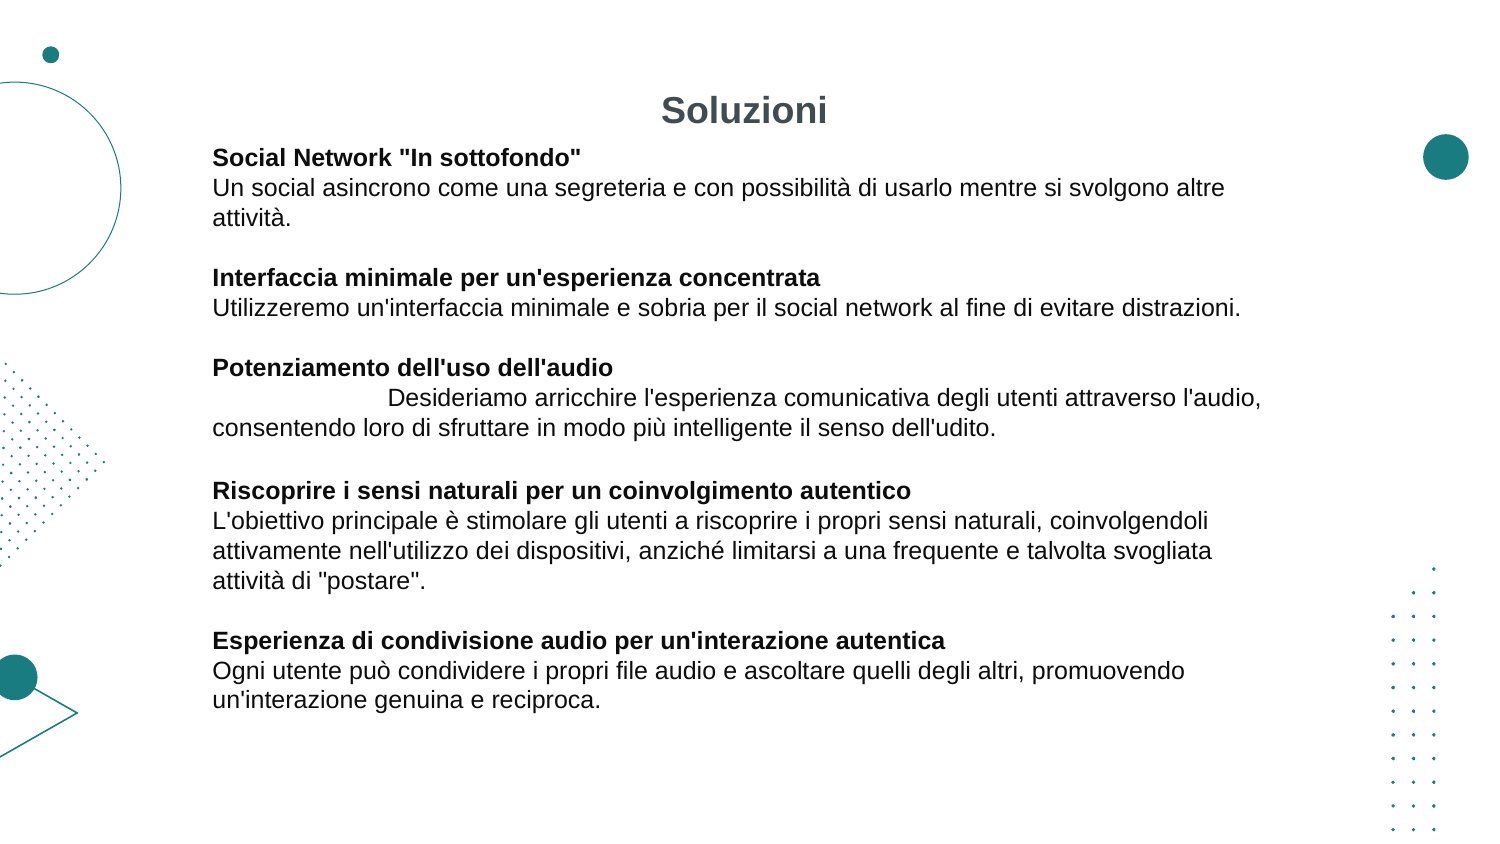

# Soluzioni
Social Network "In sottofondo"
Un social asincrono come una segreteria e con possibilità di usarlo mentre si svolgono altre attività.

Interfaccia minimale per un'esperienza concentrata
Utilizzeremo un'interfaccia minimale e sobria per il social network al fine di evitare distrazioni.

Potenziamento dell'uso dell'audio                                                                                                                          Desideriamo arricchire l'esperienza comunicativa degli utenti attraverso l'audio, consentendo loro di sfruttare in modo più intelligente il senso dell'udito.
Riscoprire i sensi naturali per un coinvolgimento autentico
L'obiettivo principale è stimolare gli utenti a riscoprire i propri sensi naturali, coinvolgendoli attivamente nell'utilizzo dei dispositivi, anziché limitarsi a una frequente e talvolta svogliata attività di "postare".

Esperienza di condivisione audio per un'interazione autentica
Ogni utente può condividere i propri file audio e ascoltare quelli degli altri, promuovendo un'interazione genuina e reciproca.